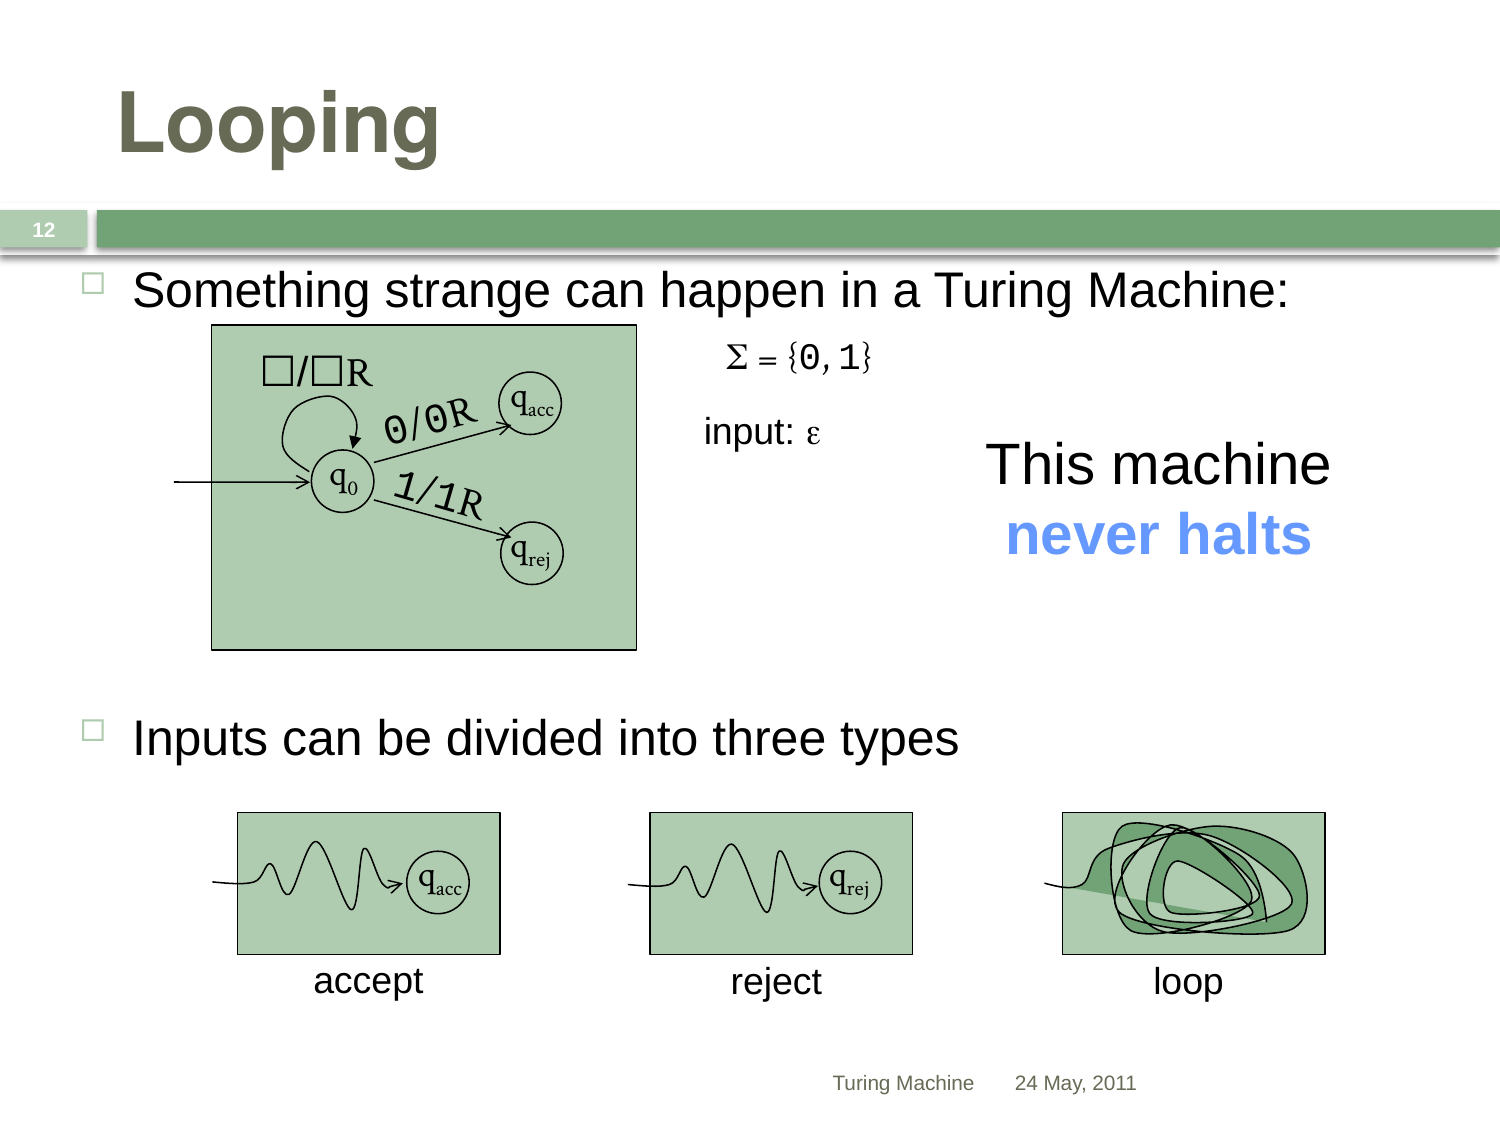

# Looping
12
Something strange can happen in a Turing Machine:

Inputs can be divided into three types

Σ = {0, 1}
☐/☐R
qacc

0/0R

input: ε
This machine
never halts
q0

1/1R
qrej

qacc

qrej

accept
reject
loop
Turing Machine
24 May, 2011